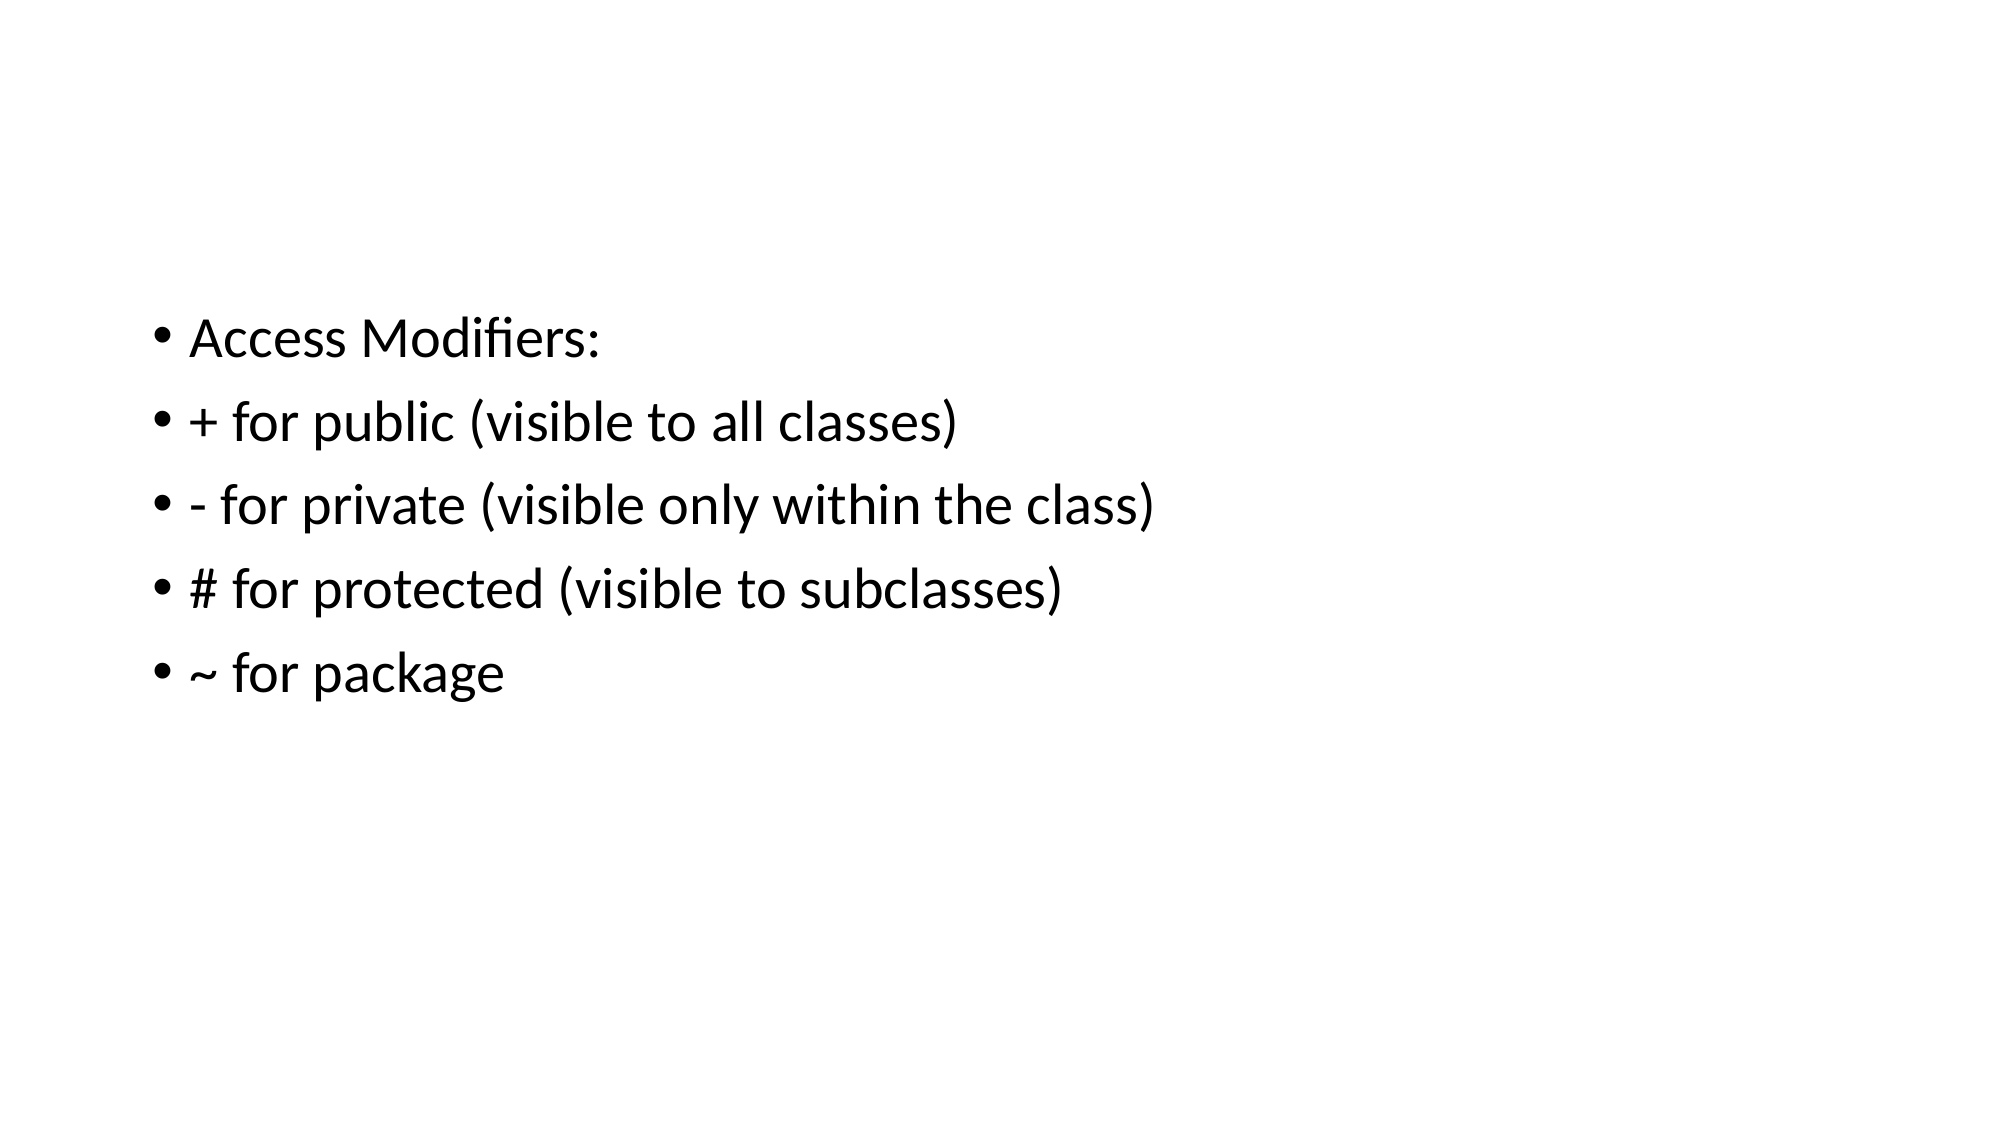

#
Access Modifiers:
+ for public (visible to all classes)
- for private (visible only within the class)
# for protected (visible to subclasses)
~ for package